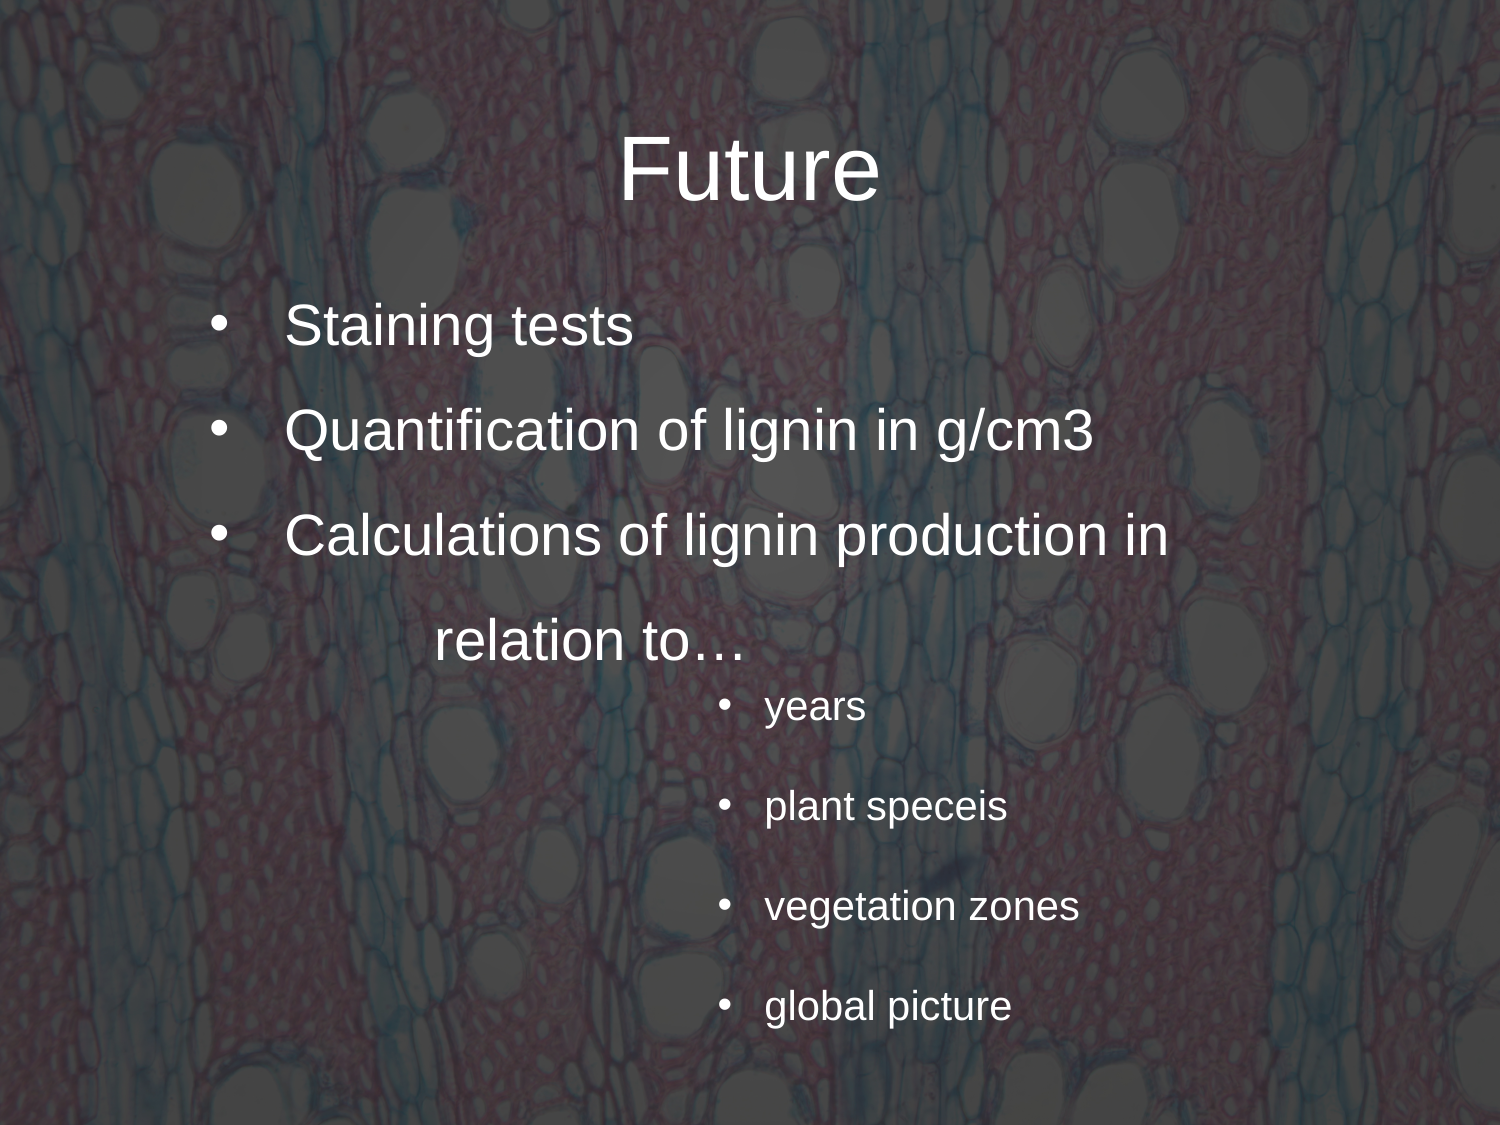

# Future
Staining tests
Quantification of lignin in g/cm3
Calculations of lignin production in 	relation to…
years
plant speceis
vegetation zones
global picture